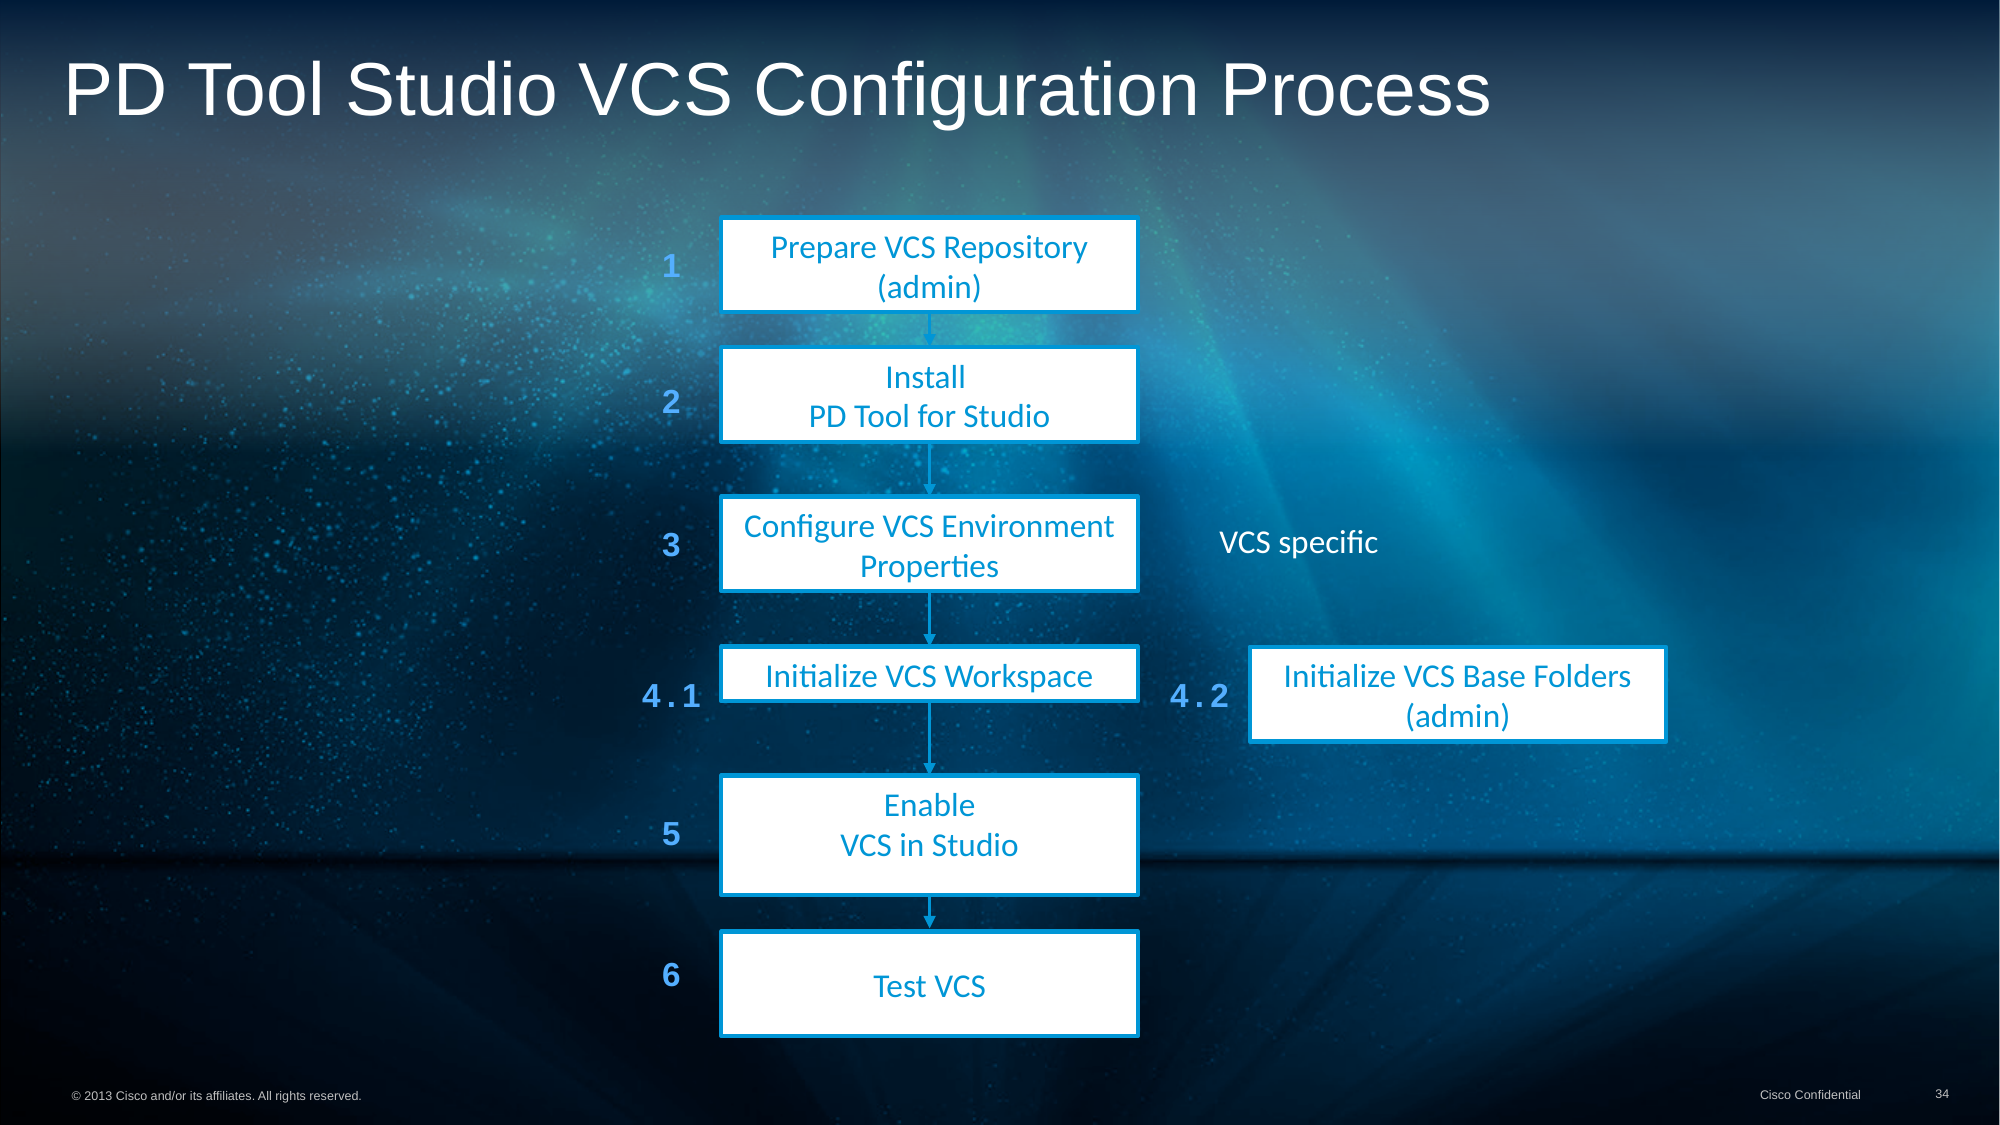

PD Tool Studio VCS Configuration Process
Prepare VCS Repository (admin)
1
Install
PD Tool for Studio
2
Configure VCS Environment Properties
VCS specific
3
Initialize VCS Workspace
Initialize VCS Base Folders (admin)
4.1
4.2
Enable
VCS in Studio

5

Test VCS

6